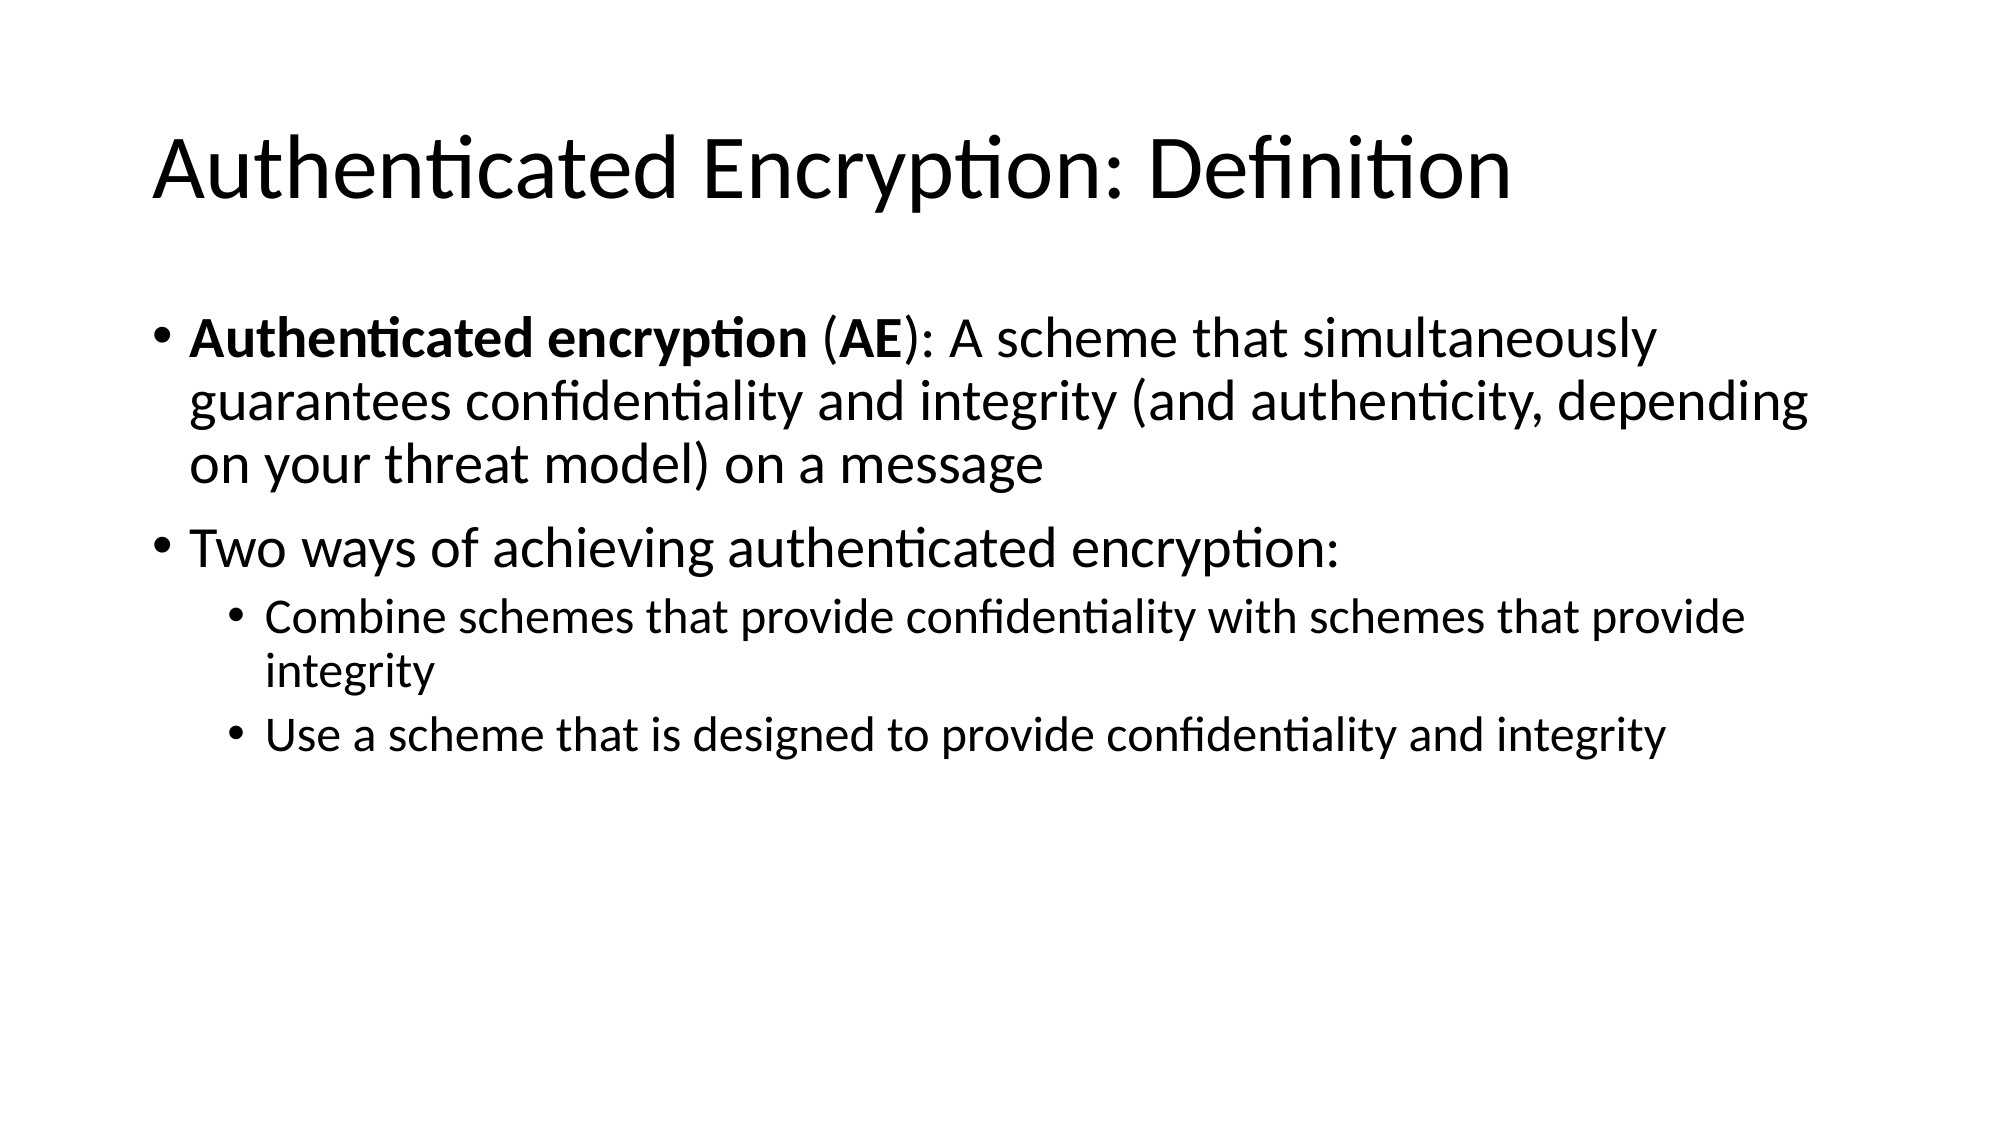

# Authenticated Encryption: Definition
Authenticated encryption (AE): A scheme that simultaneously guarantees confidentiality and integrity (and authenticity, depending on your threat model) on a message
Two ways of achieving authenticated encryption:
Combine schemes that provide confidentiality with schemes that provide integrity
Use a scheme that is designed to provide confidentiality and integrity